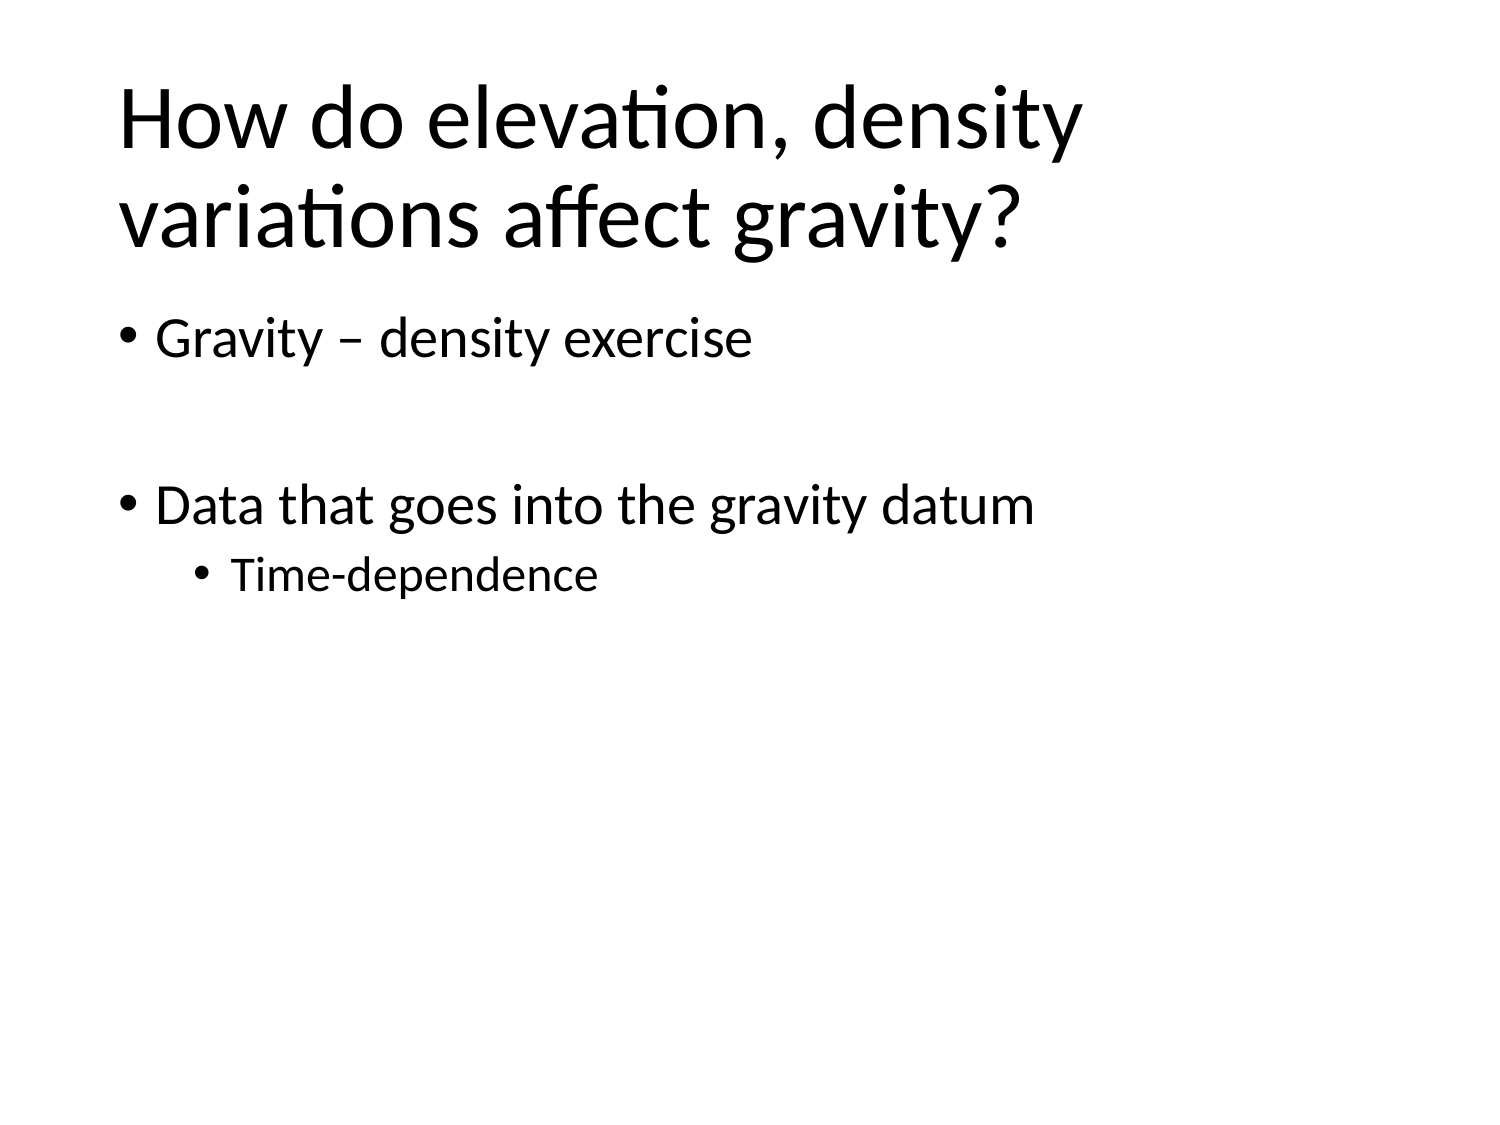

# How do elevation, density variations affect gravity?
Gravity – density exercise

Data that goes into the gravity datum
Time-dependence